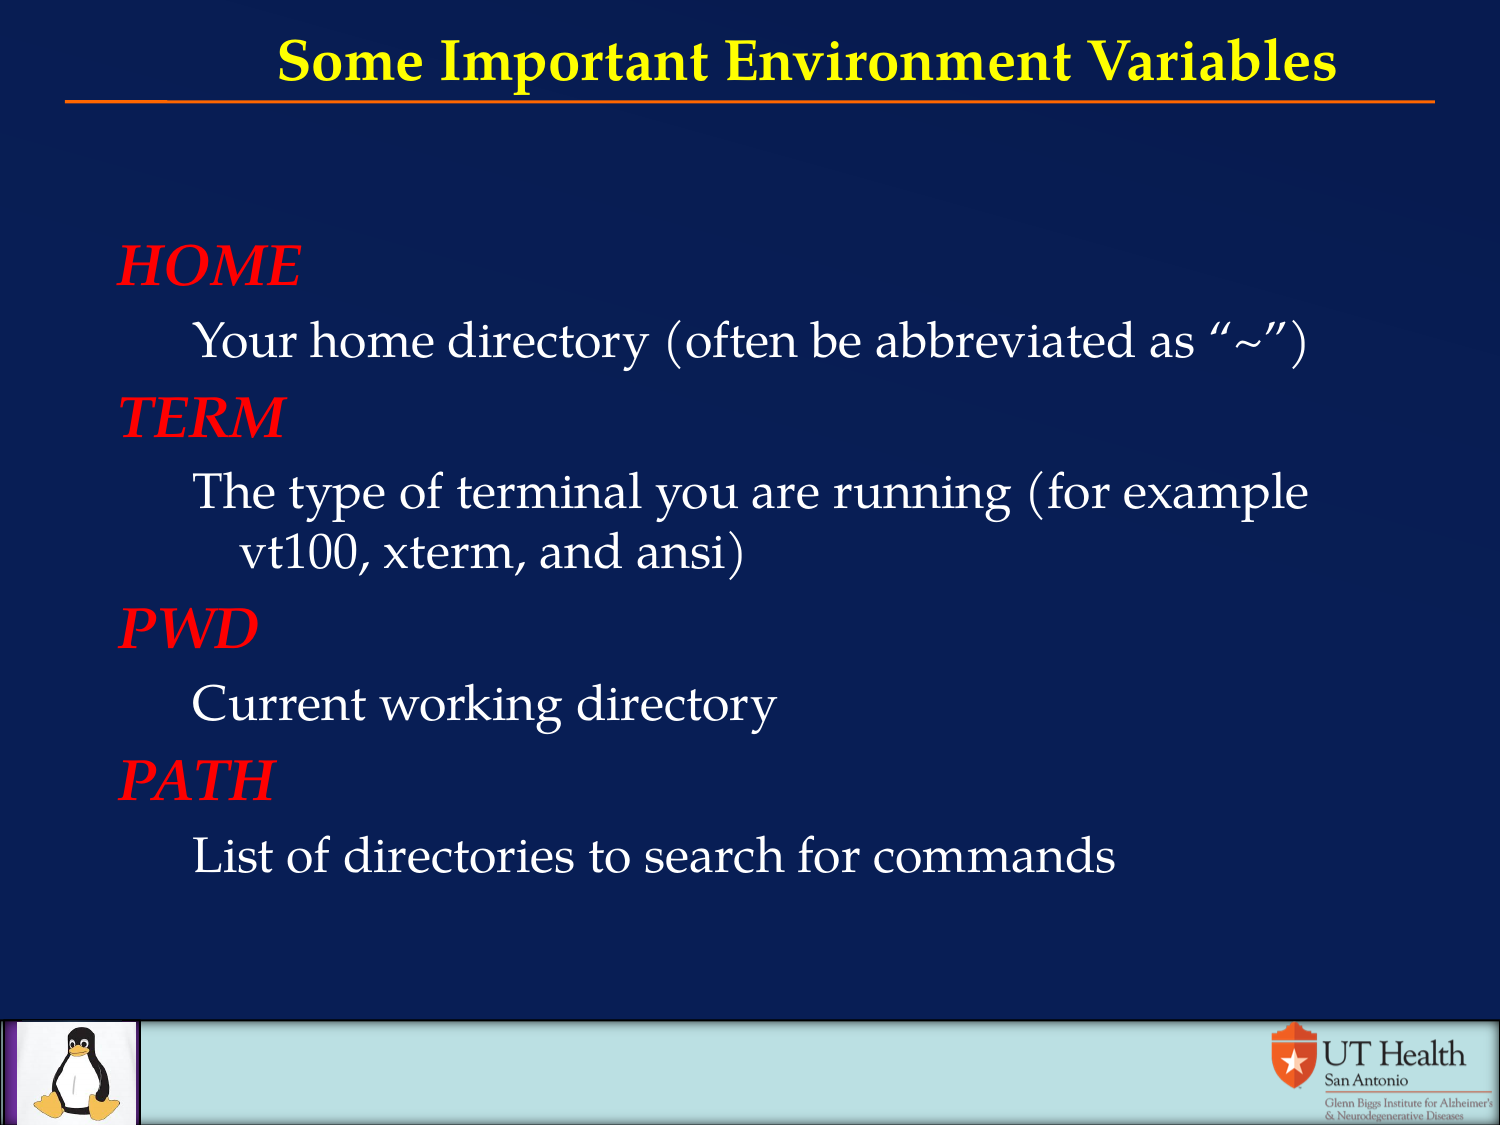

Some Important Environment Variables

HOME
Your home directory (often be abbreviated as “~”)
TERM
The type of terminal you are running (for example vt100, xterm, and ansi)
PWD
Current working directory
PATH
List of directories to search for commands